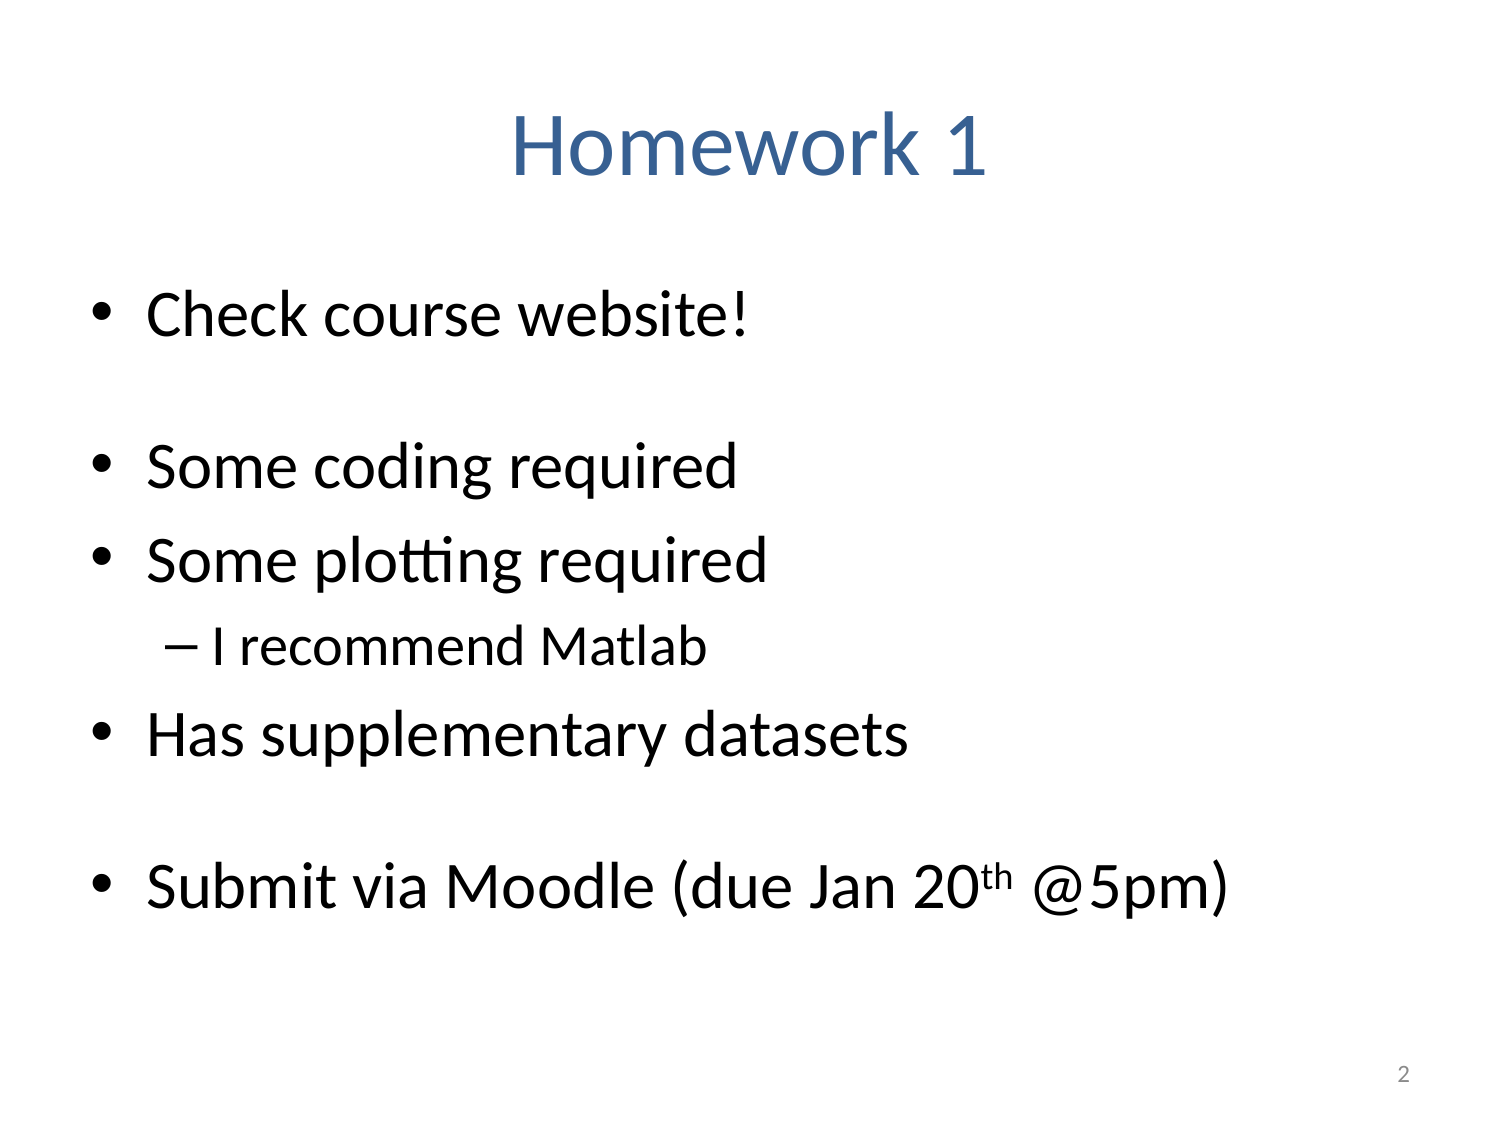

# Homework 1
Check course website!

Some coding required
Some plotting required
I recommend Matlab
Has supplementary datasets

Submit via Moodle (due Jan 20th @5pm)
2